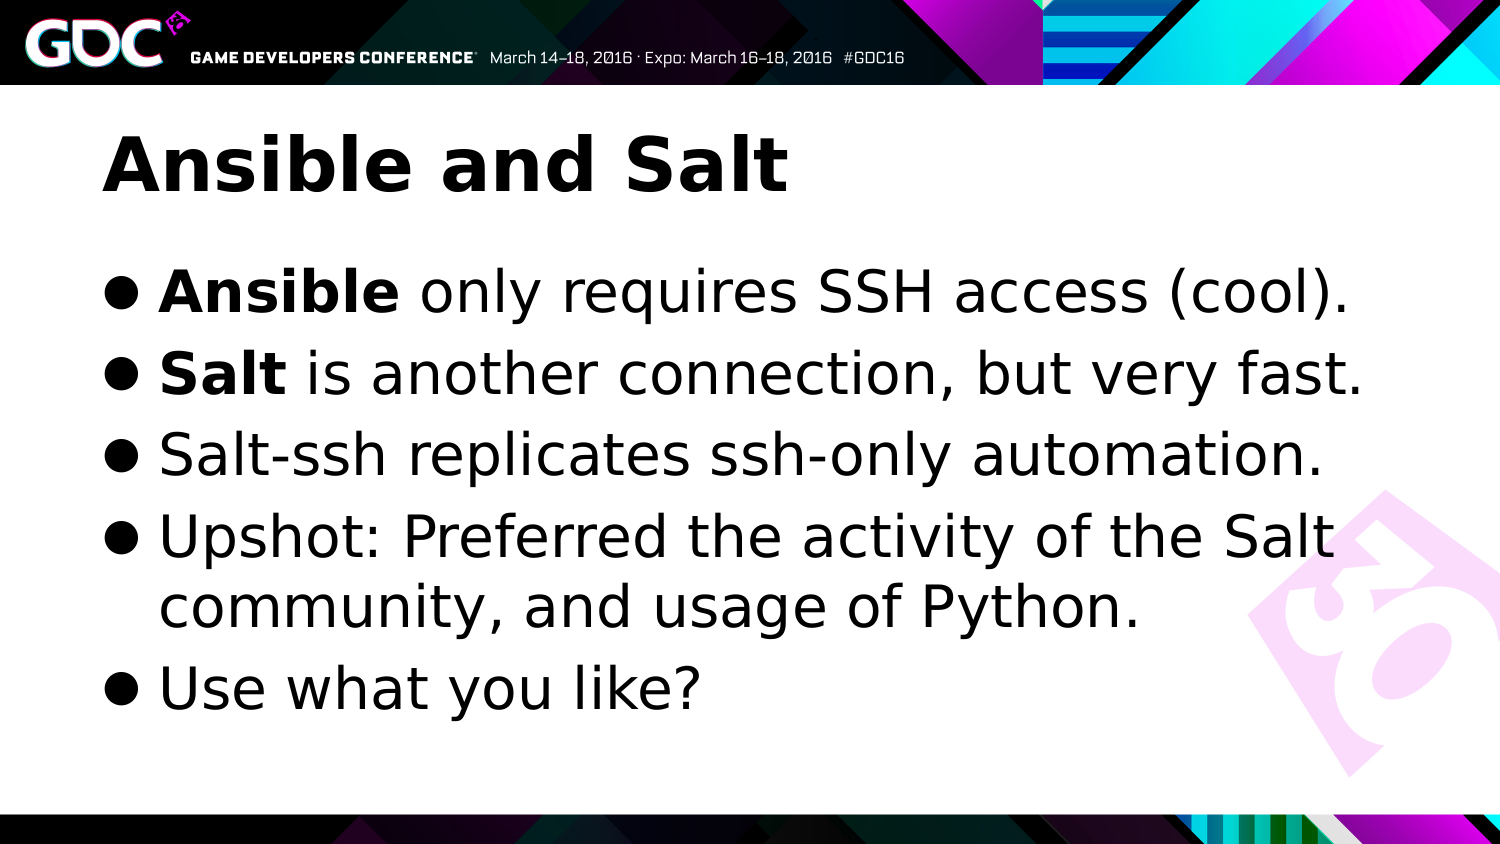

# Ansible and Salt
Ansible only requires SSH access (cool).
Salt is another connection, but very fast.
Salt-ssh replicates ssh-only automation.
Upshot: Preferred the activity of the Salt community, and usage of Python.
Use what you like?